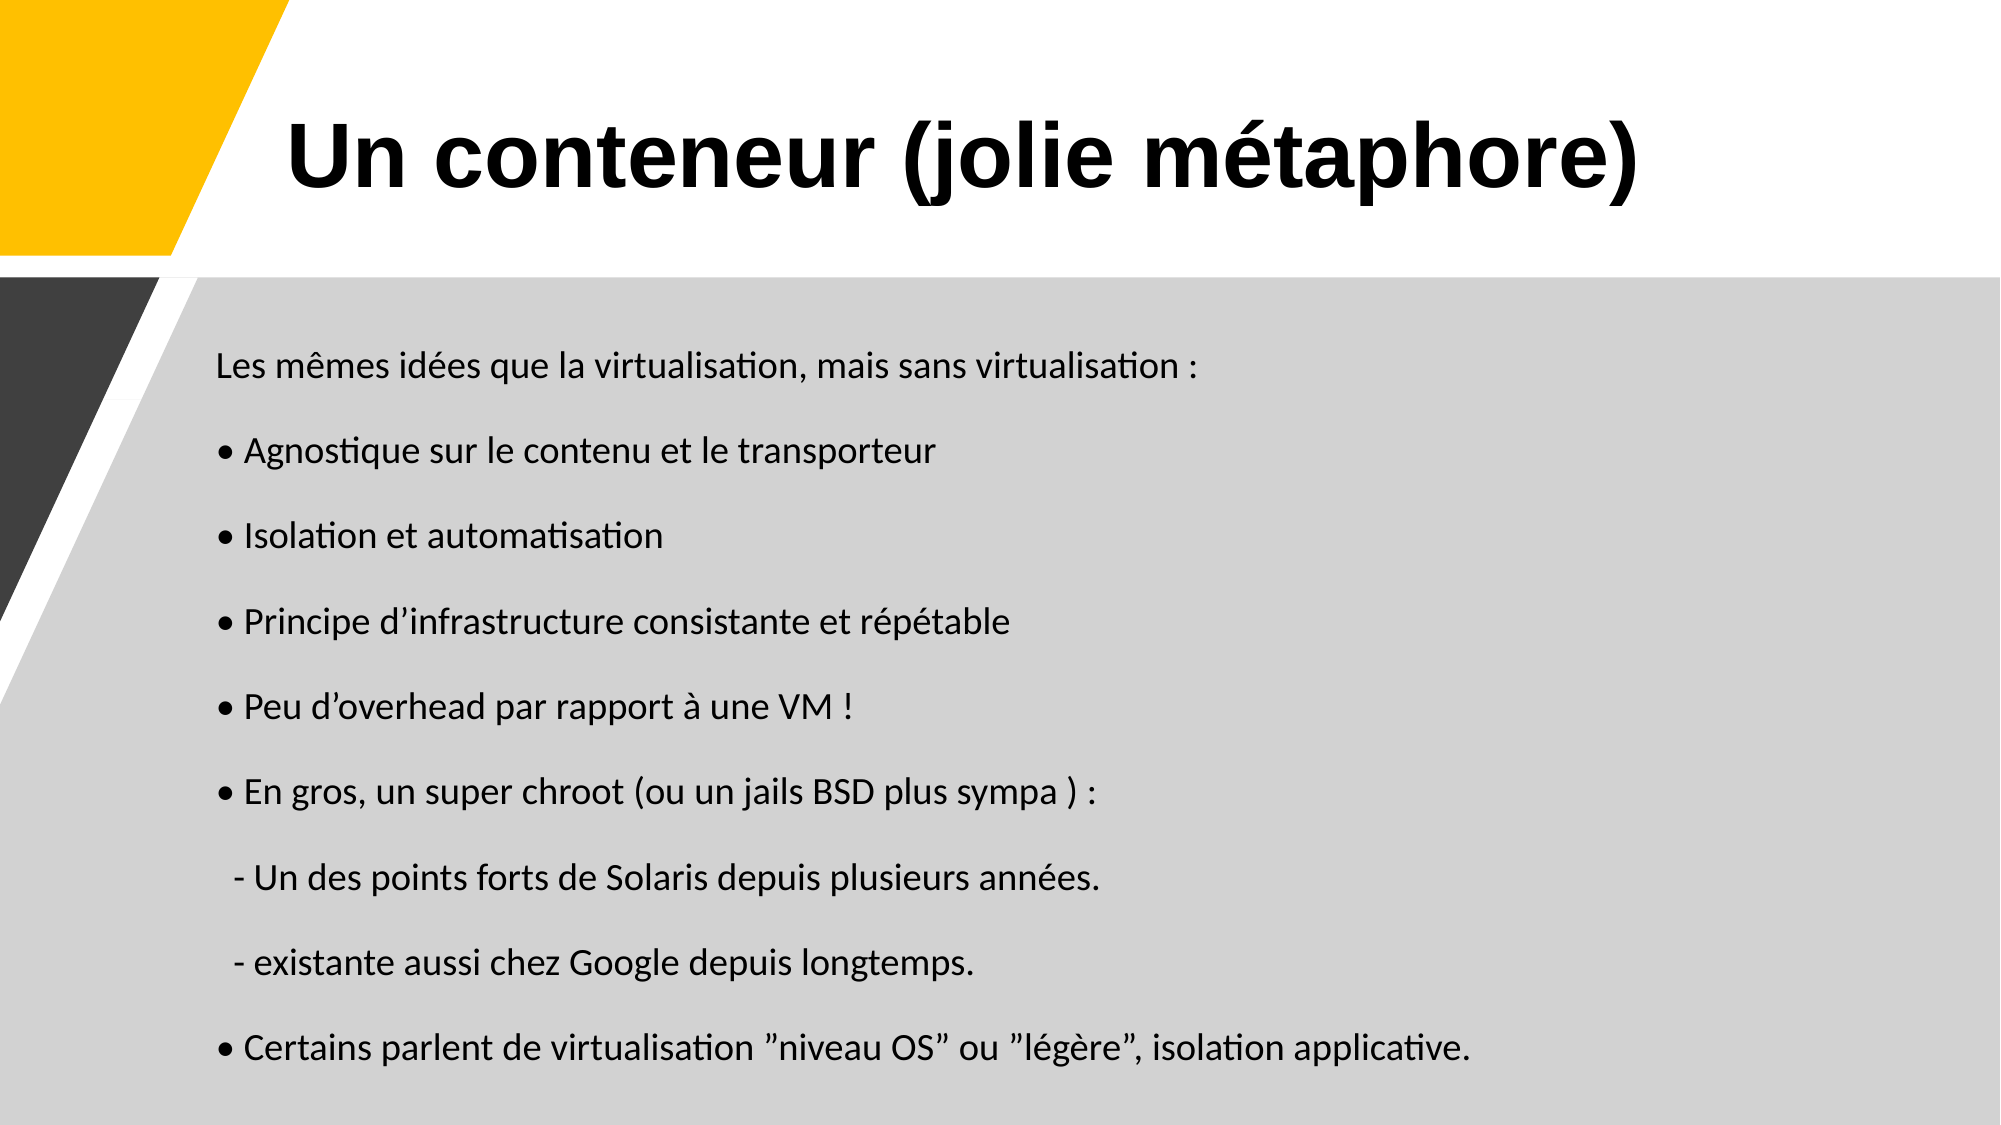

# Un conteneur (jolie métaphore)

Les mêmes idées que la virtualisation, mais sans virtualisation :
• Agnostique sur le contenu et le transporteur
• Isolation et automatisation
• Principe d’infrastructure consistante et répétable
• Peu d’overhead par rapport à une VM !
• En gros, un super chroot (ou un jails BSD plus sympa ) :
  - Un des points forts de Solaris depuis plusieurs années.
  - existante aussi chez Google depuis longtemps.
• Certains parlent de virtualisation ”niveau OS” ou ”légère”, isolation applicative.